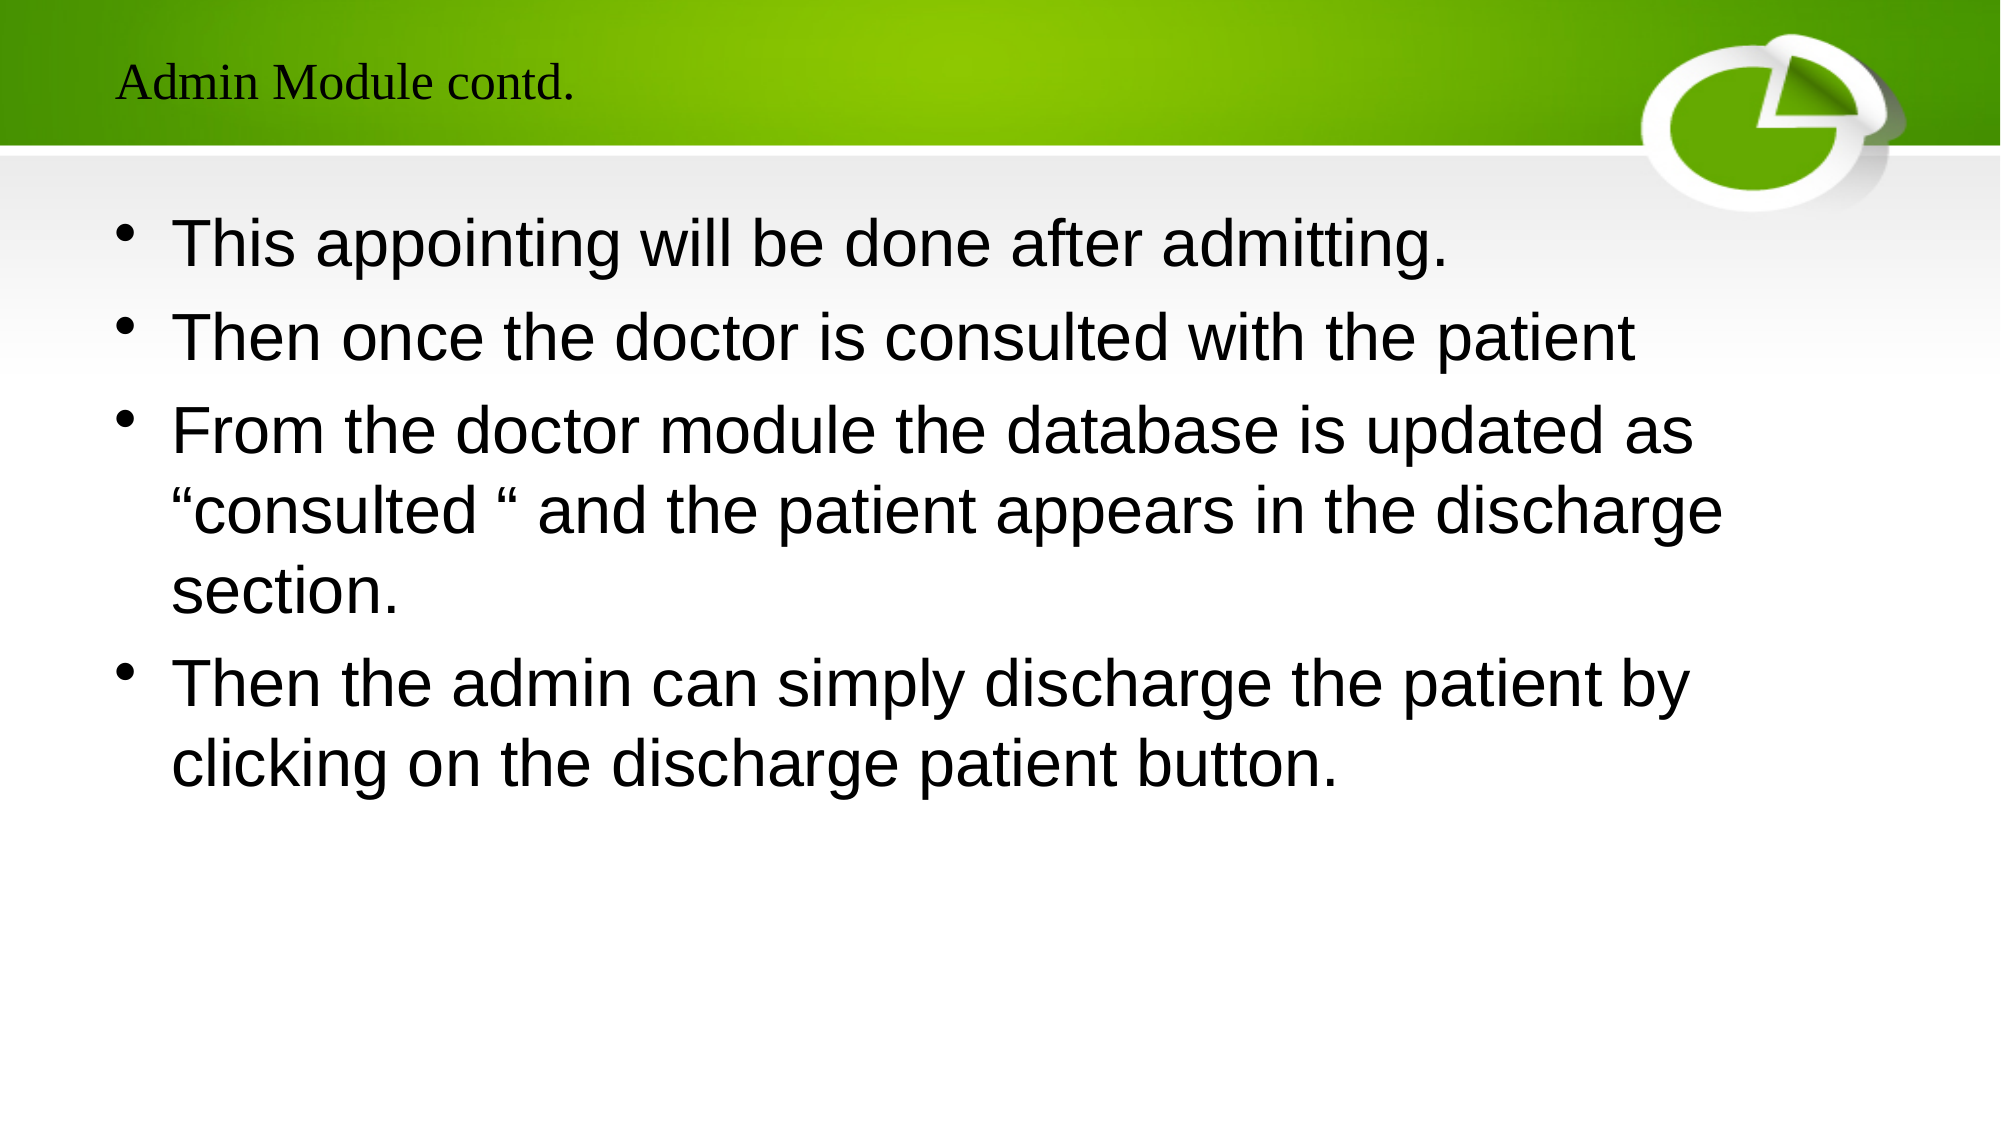

# Admin Module contd.
This appointing will be done after admitting.
Then once the doctor is consulted with the patient
From the doctor module the database is updated as “consulted “ and the patient appears in the discharge section.
Then the admin can simply discharge the patient by clicking on the discharge patient button.